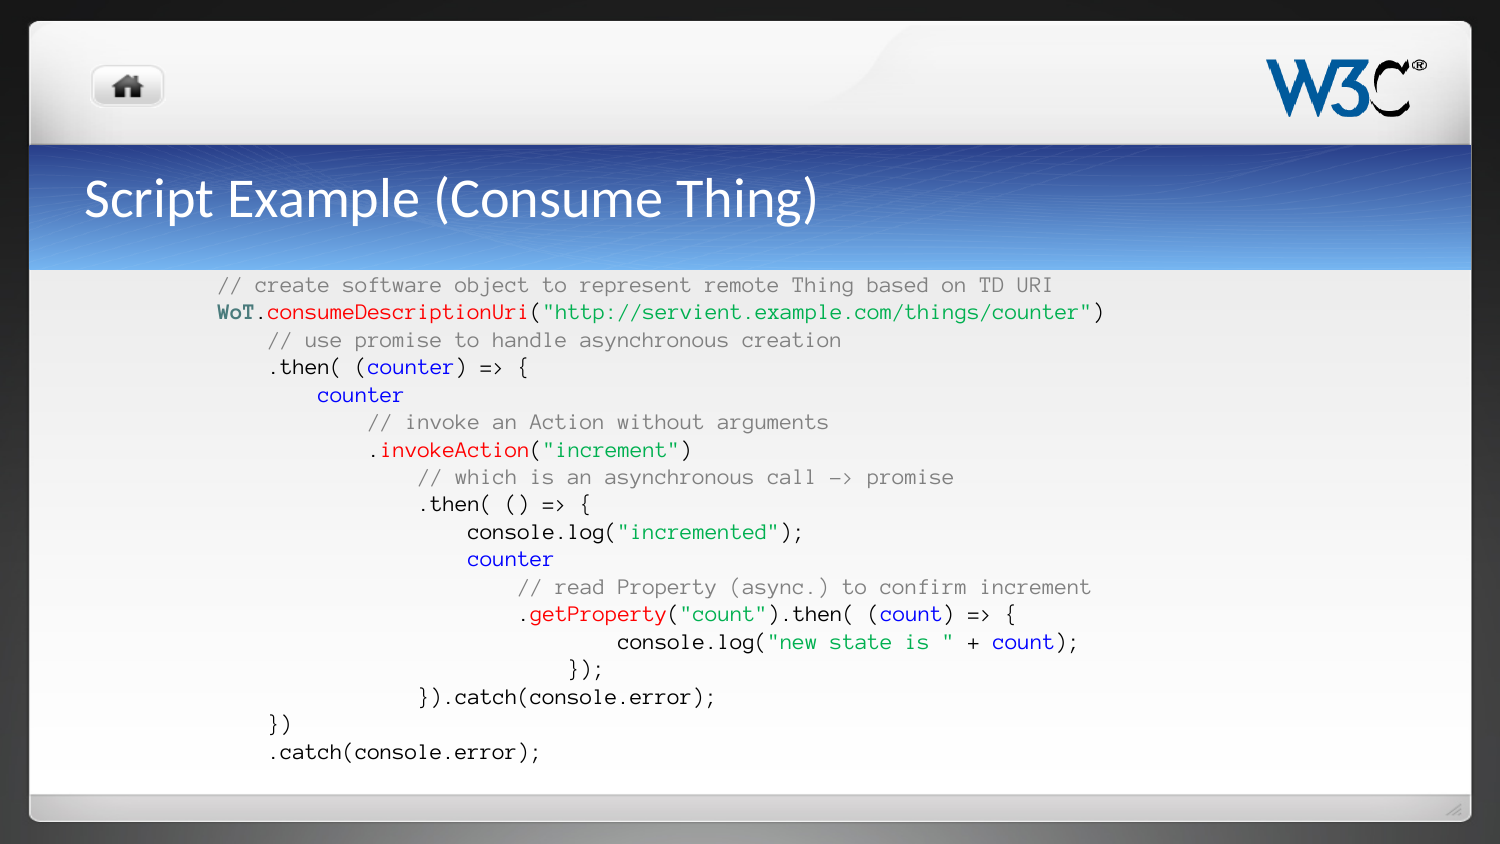

# Script Example (Consume Thing)
// create software object to represent remote Thing based on TD URI
WoT.consumeDescriptionUri("http://servient.example.com/things/counter")
    // use promise to handle asynchronous creation
    .then( (counter) => {
        counter
            // invoke an Action without arguments
            .invokeAction("increment")
                // which is an asynchronous call -> promise
                .then( () => {
                    console.log("incremented");
                    counter
                        // read Property (async.) to confirm increment
                        .getProperty("count").then( (count) => {
                                console.log("new state is " + count);
                            });
                }).catch(console.error);
    })
    .catch(console.error);